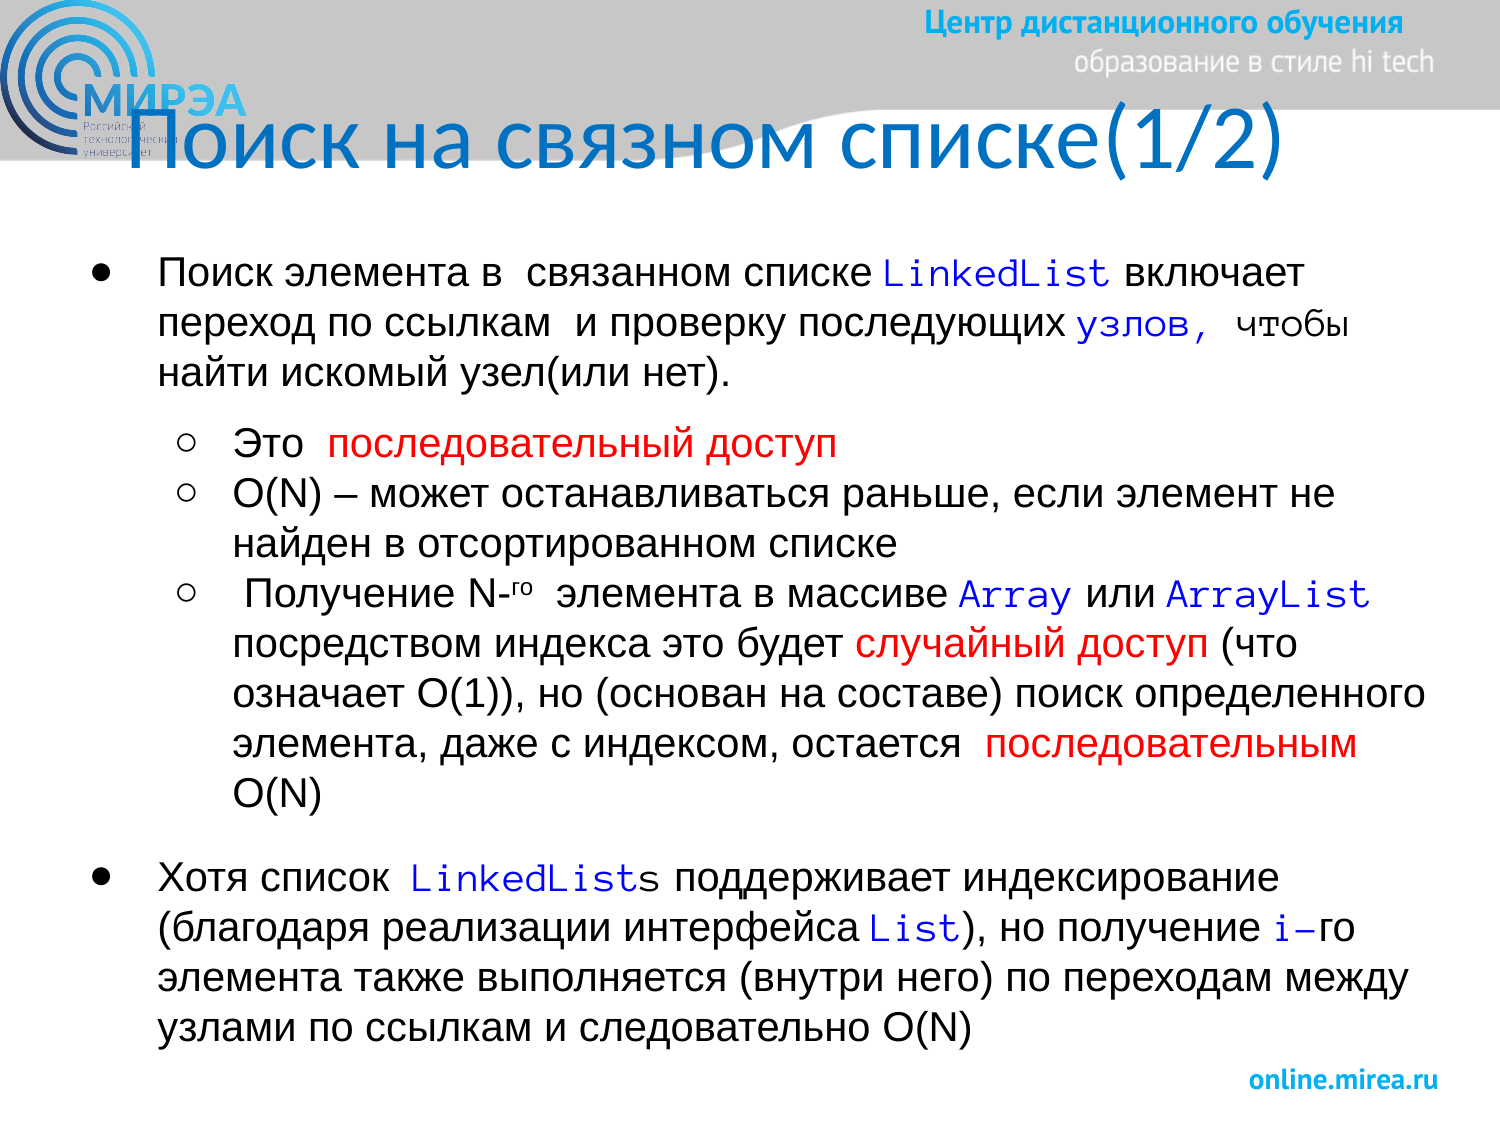

# Поиск на связном списке(1/2)
Поиск элемента в  связанном списке LinkedList включает переход по ссылкам  и проверку последующих узлов, чтобы найти искомый узел(или нет).
Это  последовательный доступ
O(N) – может останавливаться раньше, если элемент не найден в отсортированном списке
 Получение N-го  элемента в массиве Array или ArrayList посредством индекса это будет случайный доступ (что означает O(1)), но (основан на составе) поиск определенного элемента, даже с индексом, остается  последовательным O(N)
Хотя список  LinkedLists поддерживает индексирование (благодаря реализации интерфейса List), но получение i-го элемента также выполняется (внутри него) по переходам между узлами по ссылкам и следовательно O(N)